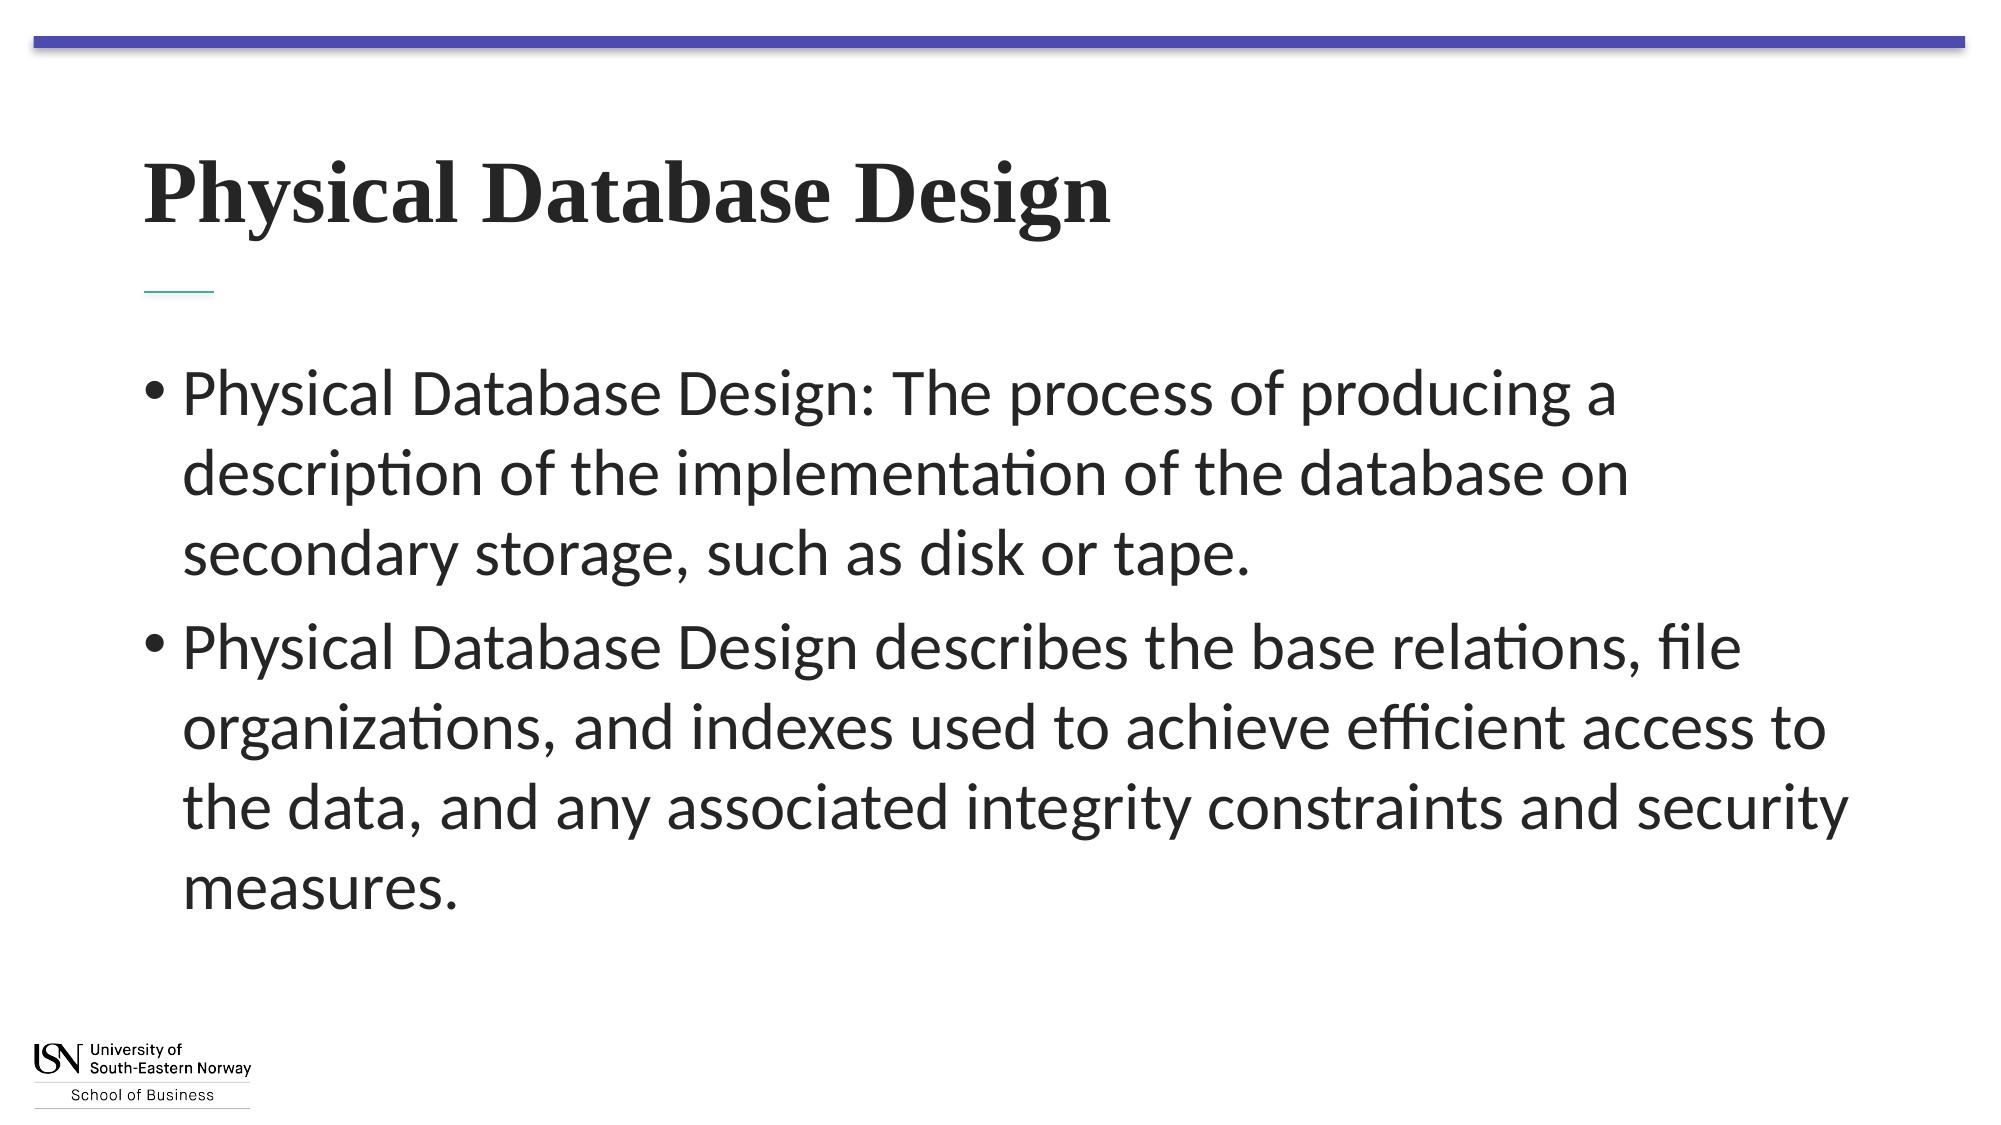

# Physical Database Design
Physical Database Design: The process of producing a description of the implementation of the database on secondary storage, such as disk or tape.
Physical Database Design describes the base relations, file organizations, and indexes used to achieve efficient access to the data, and any associated integrity constraints and security measures.